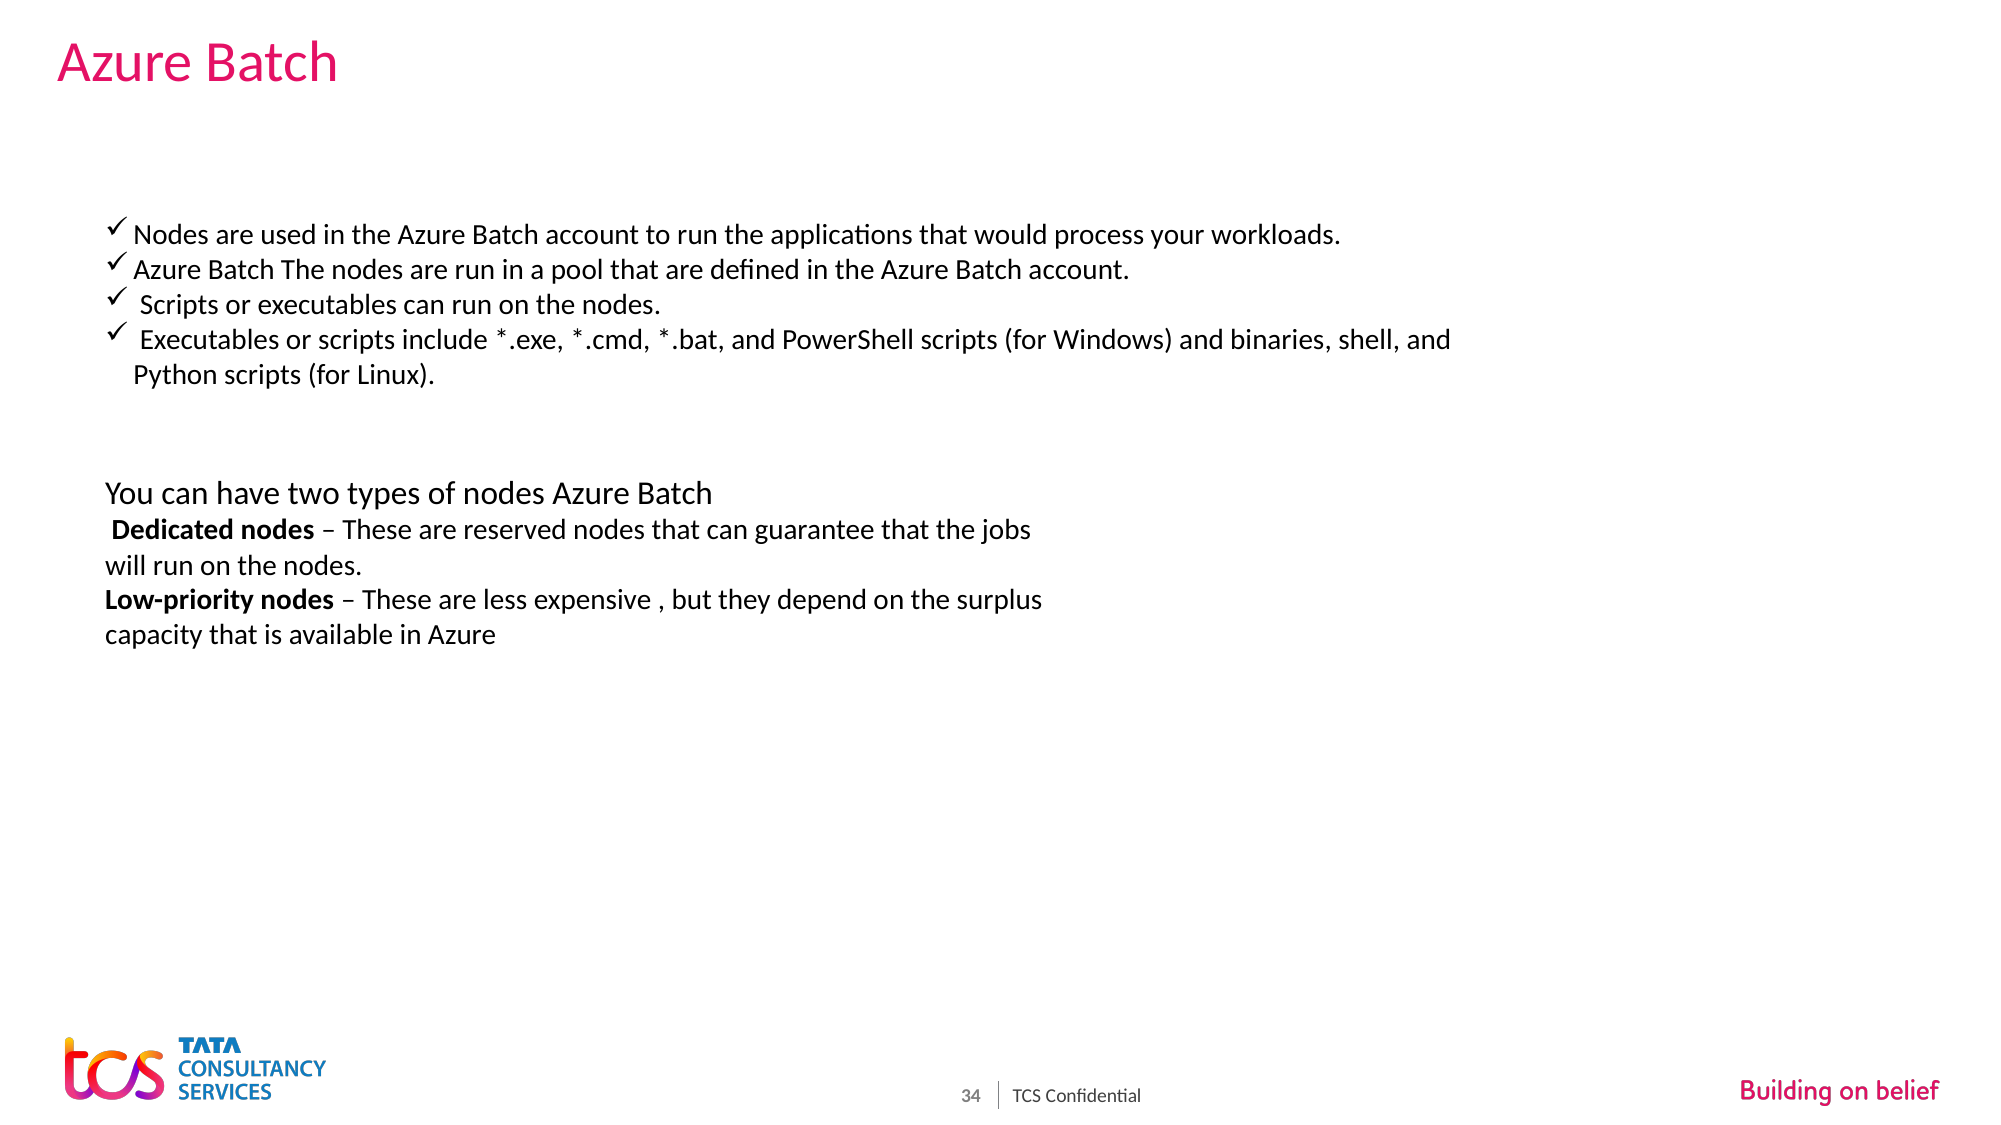

# Azure Batch
Nodes are used in the Azure Batch account to run the applications that would process your workloads.
Azure Batch The nodes are run in a pool that are defined in the Azure Batch account.
 Scripts or executables can run on the nodes.
 Executables or scripts include *.exe, *.cmd, *.bat, and PowerShell scripts (for Windows) and binaries, shell, and Python scripts (for Linux).
You can have two types of nodes Azure Batch
 Dedicated nodes – These are reserved nodes that can guarantee that the jobs will run on the nodes.
Low-priority nodes – These are less expensive , but they depend on the surplus capacity that is available in Azure
TCS Confidential